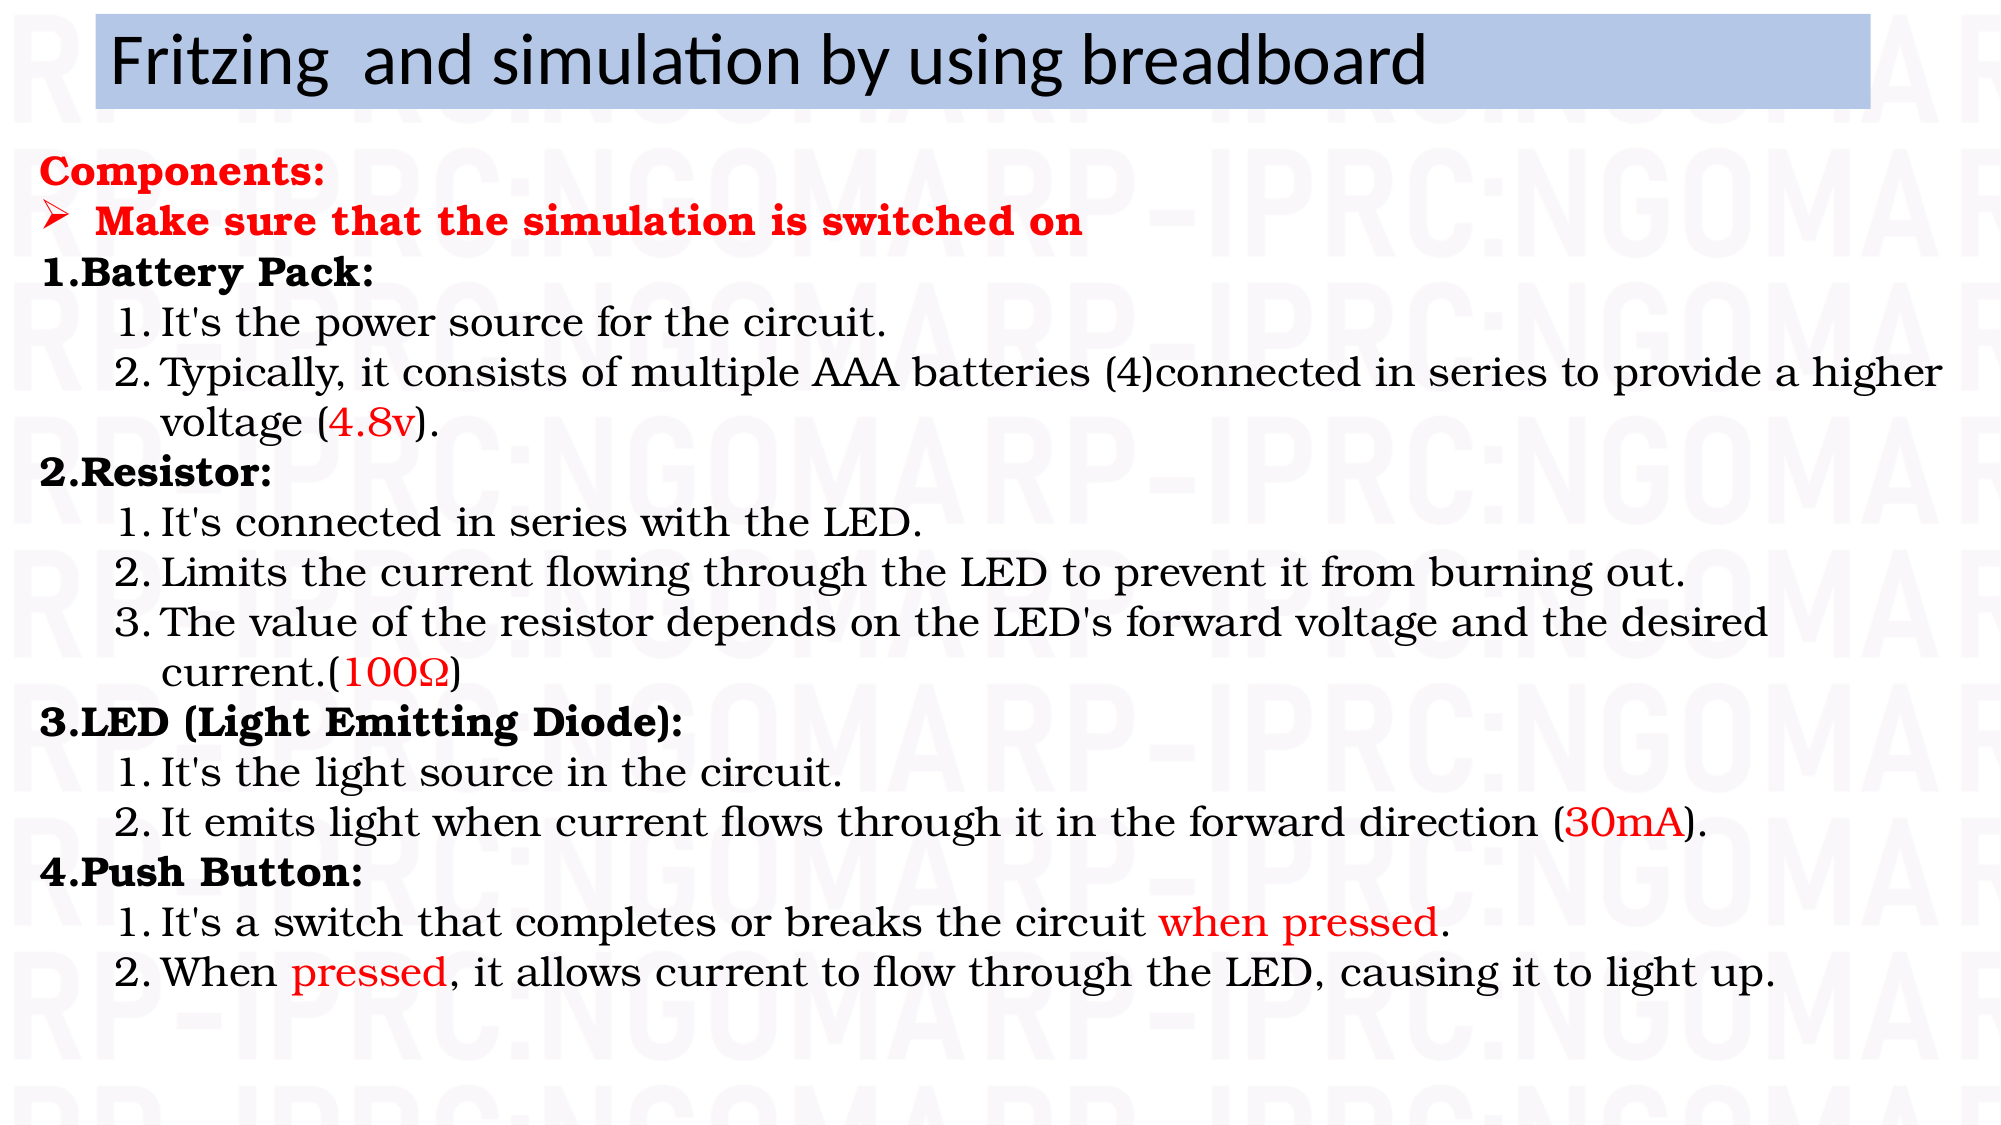

# Fritzing  and simulation by using breadboard
Components:
Make sure that the simulation is switched on
Battery Pack:
It's the power source for the circuit.
Typically, it consists of multiple AAA batteries (4)connected in series to provide a higher voltage (4.8v).
Resistor:
It's connected in series with the LED.
Limits the current flowing through the LED to prevent it from burning out.
The value of the resistor depends on the LED's forward voltage and the desired current.(100Ω)
LED (Light Emitting Diode):
It's the light source in the circuit.
It emits light when current flows through it in the forward direction (30mA).
Push Button:
It's a switch that completes or breaks the circuit when pressed.
When pressed, it allows current to flow through the LED, causing it to light up.